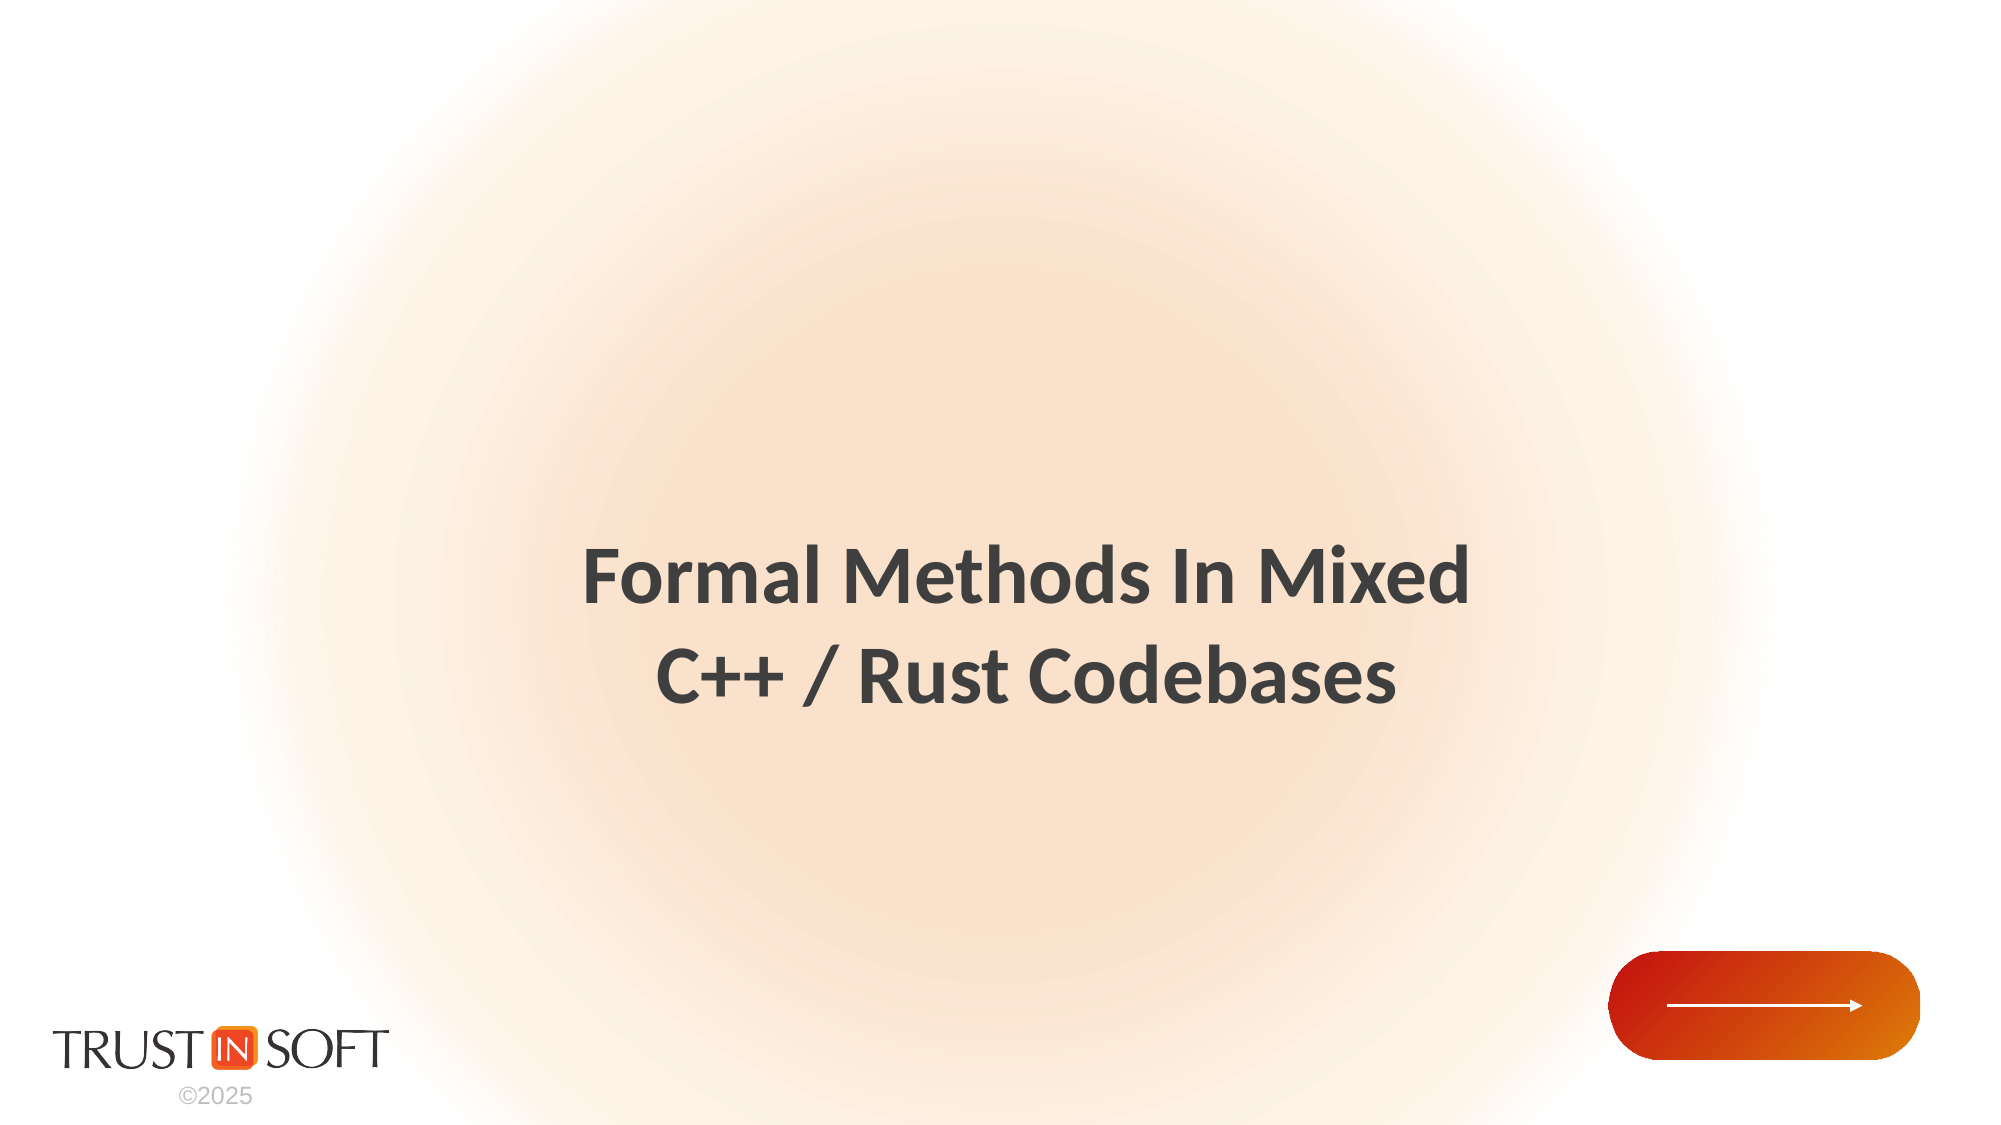

Formal Methods In Mixed C++ / Rust Codebases